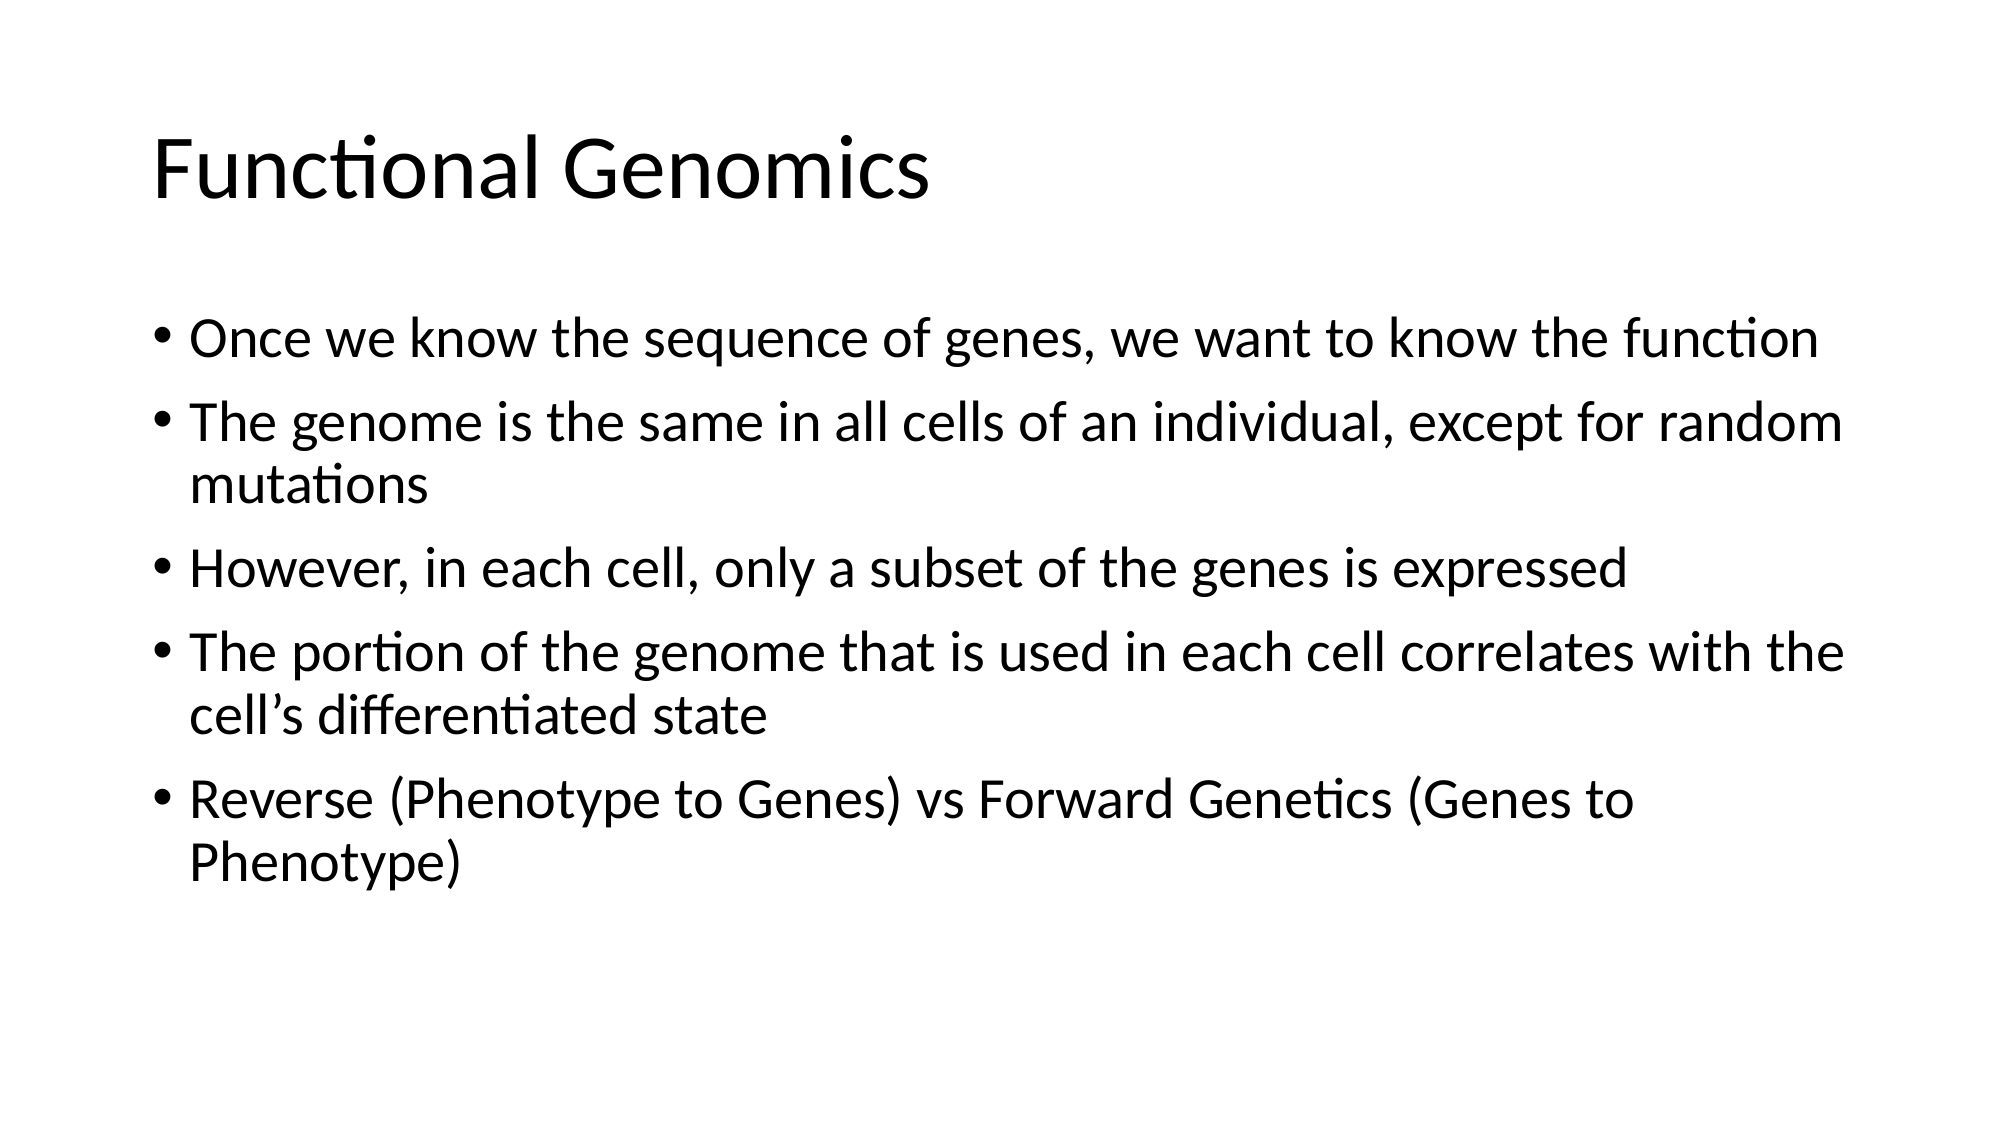

# Functional Genomics
Once we know the sequence of genes, we want to know the function
The genome is the same in all cells of an individual, except for random mutations
However, in each cell, only a subset of the genes is expressed
The portion of the genome that is used in each cell correlates with the cell’s differentiated state
Reverse (Phenotype to Genes) vs Forward Genetics (Genes to Phenotype)